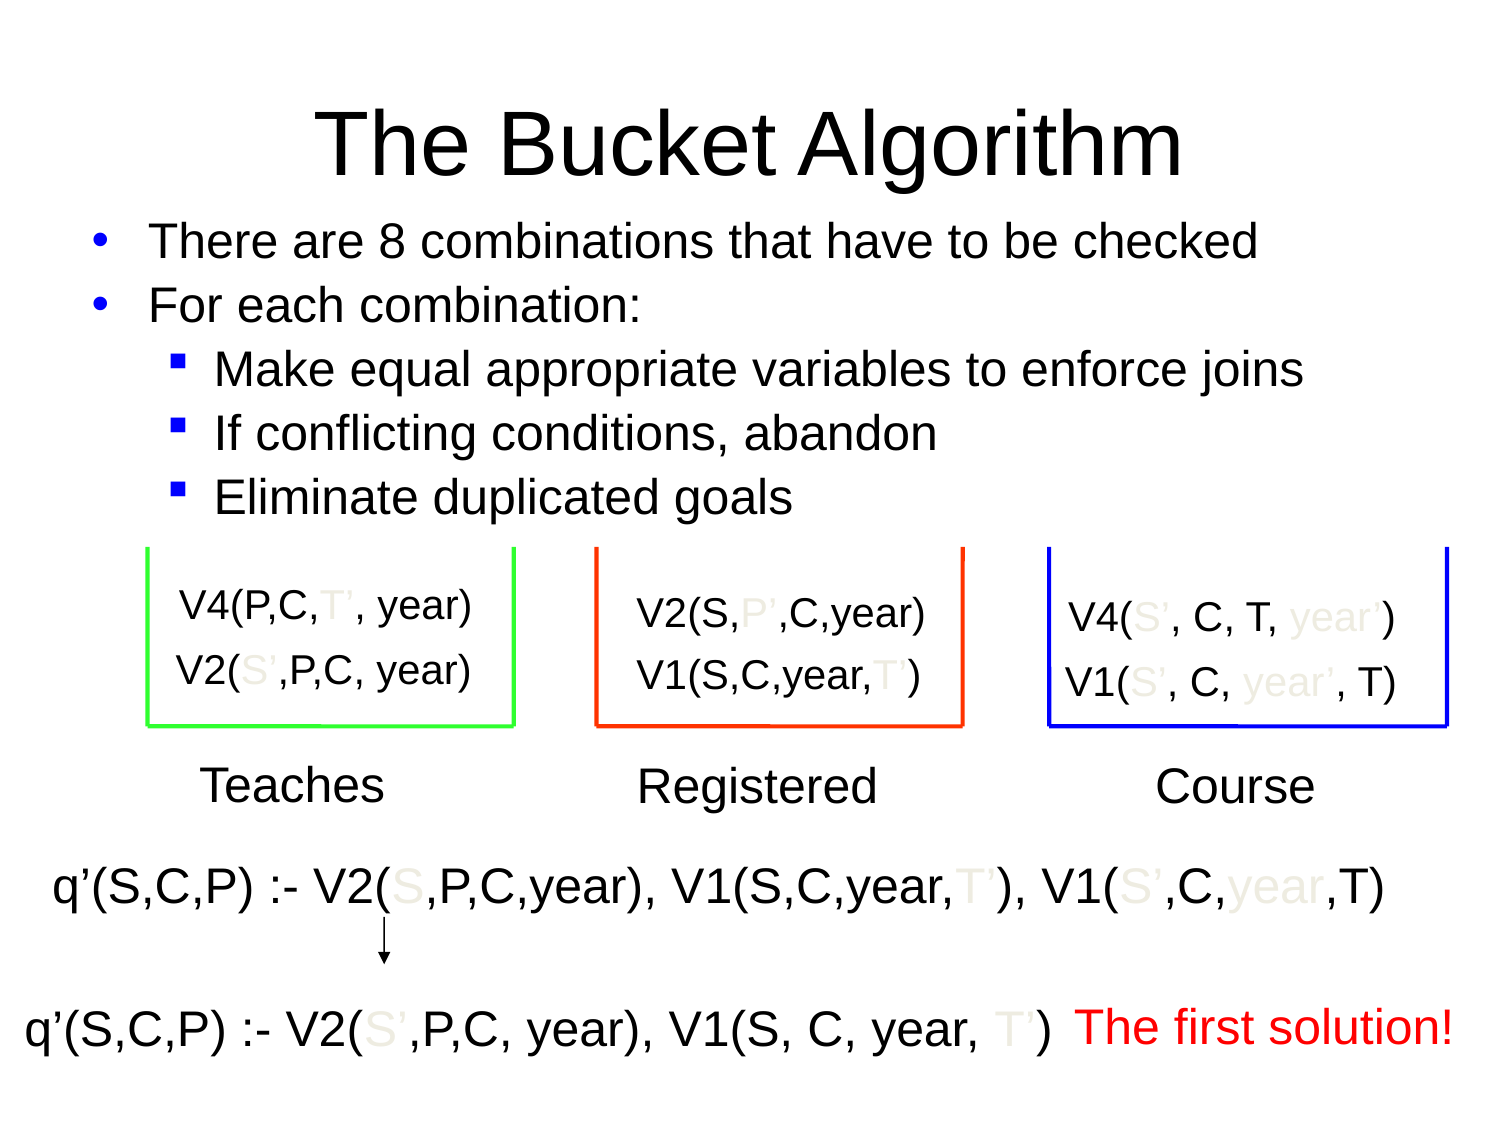

# The Bucket Algorithm
There are 8 combinations that have to be checked
For each combination:
Make equal appropriate variables to enforce joins
If conflicting conditions, abandon
Eliminate duplicated goals

Teaches

Registered

Course
V4(P,C,T’, year)
V2(S,P’,C,year)
V4(S’, C, T, year’)
V2(S’,P,C, year)
V1(S,C,year,T’)
V1(S’, C, year’, T)
q’(S,C,P) :- V2(S,P,C,year), V1(S,C,year,T’), V1(S’,C,year,T)

The first solution!
q’(S,C,P) :- V2(S’,P,C, year), V1(S, C, year, T’)